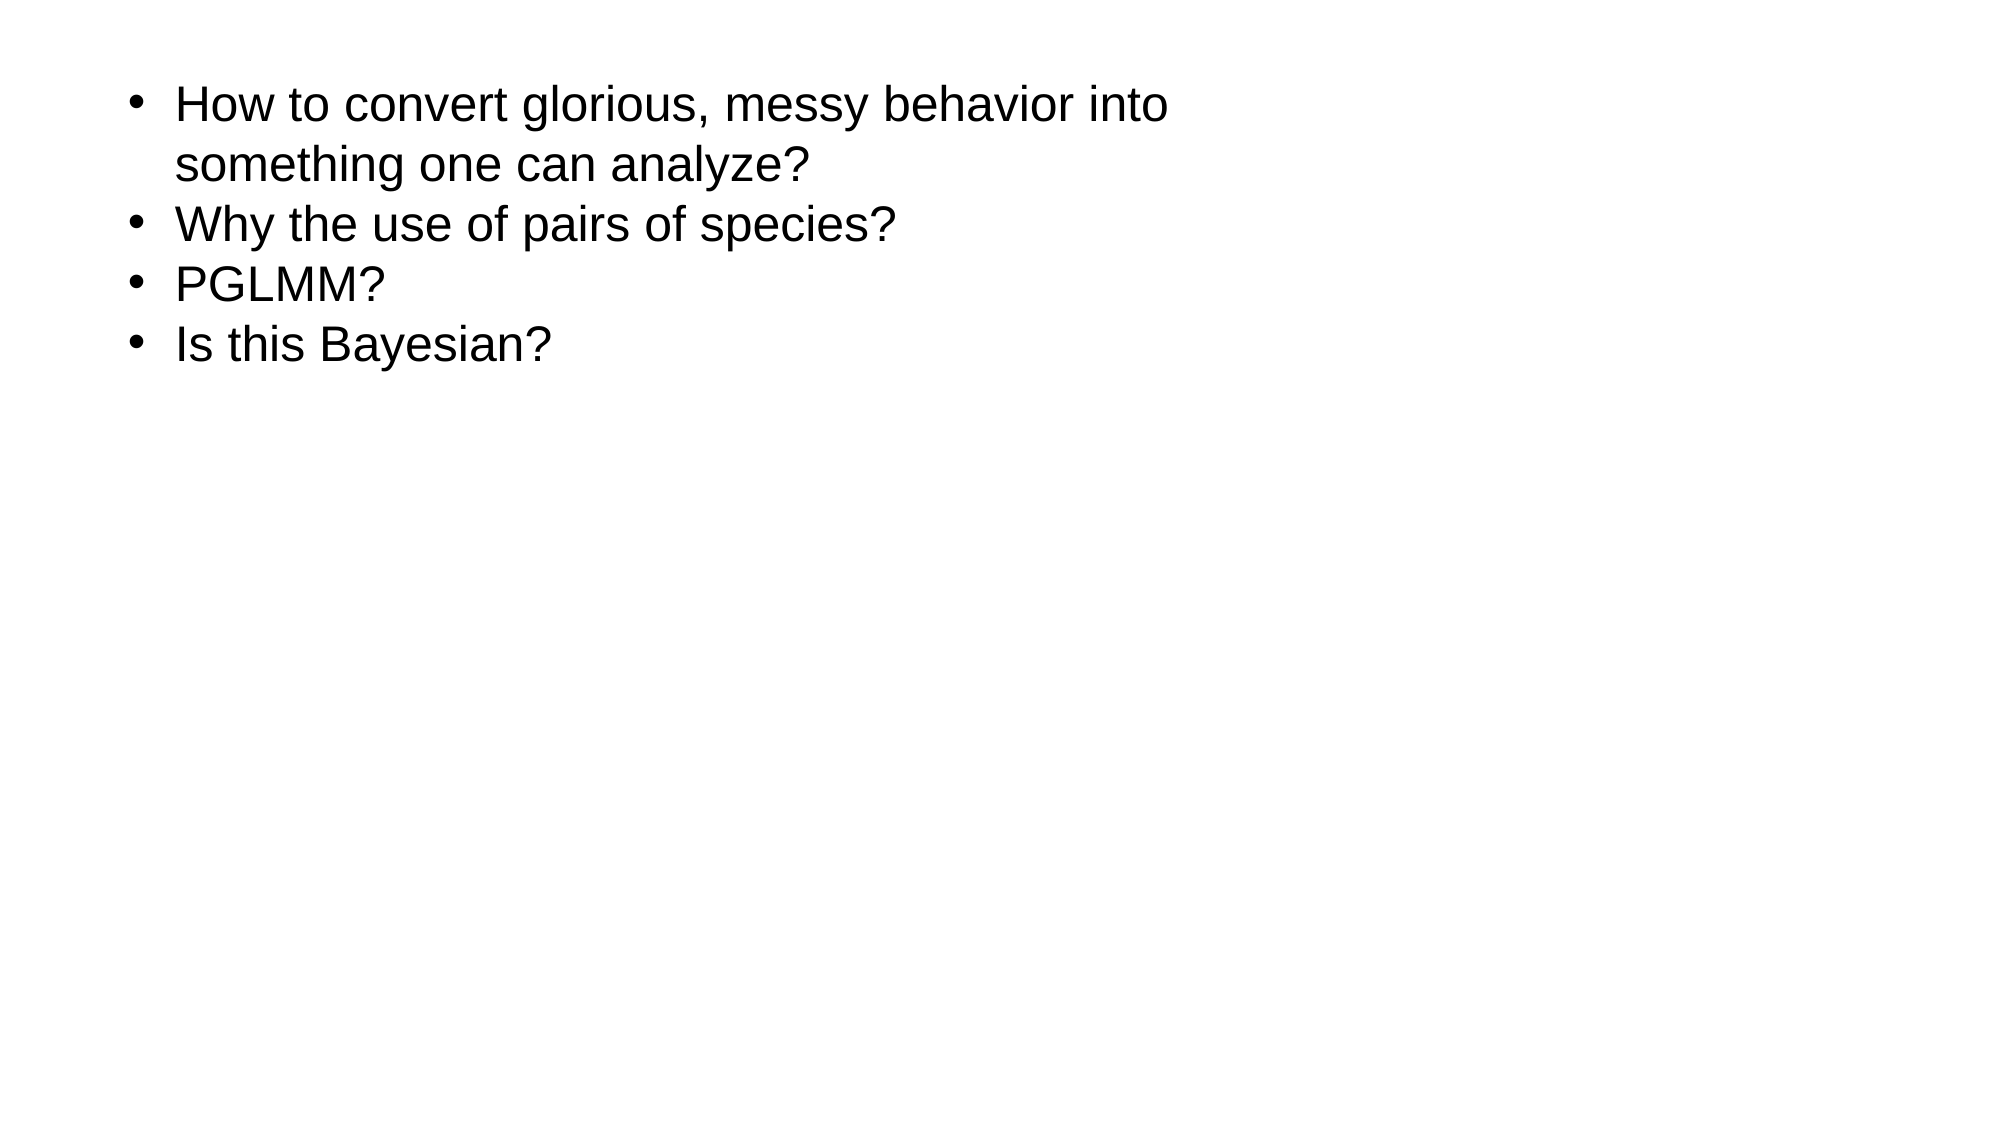

How to convert glorious, messy behavior into something one can analyze?
Why the use of pairs of species?
PGLMM?
Is this Bayesian?